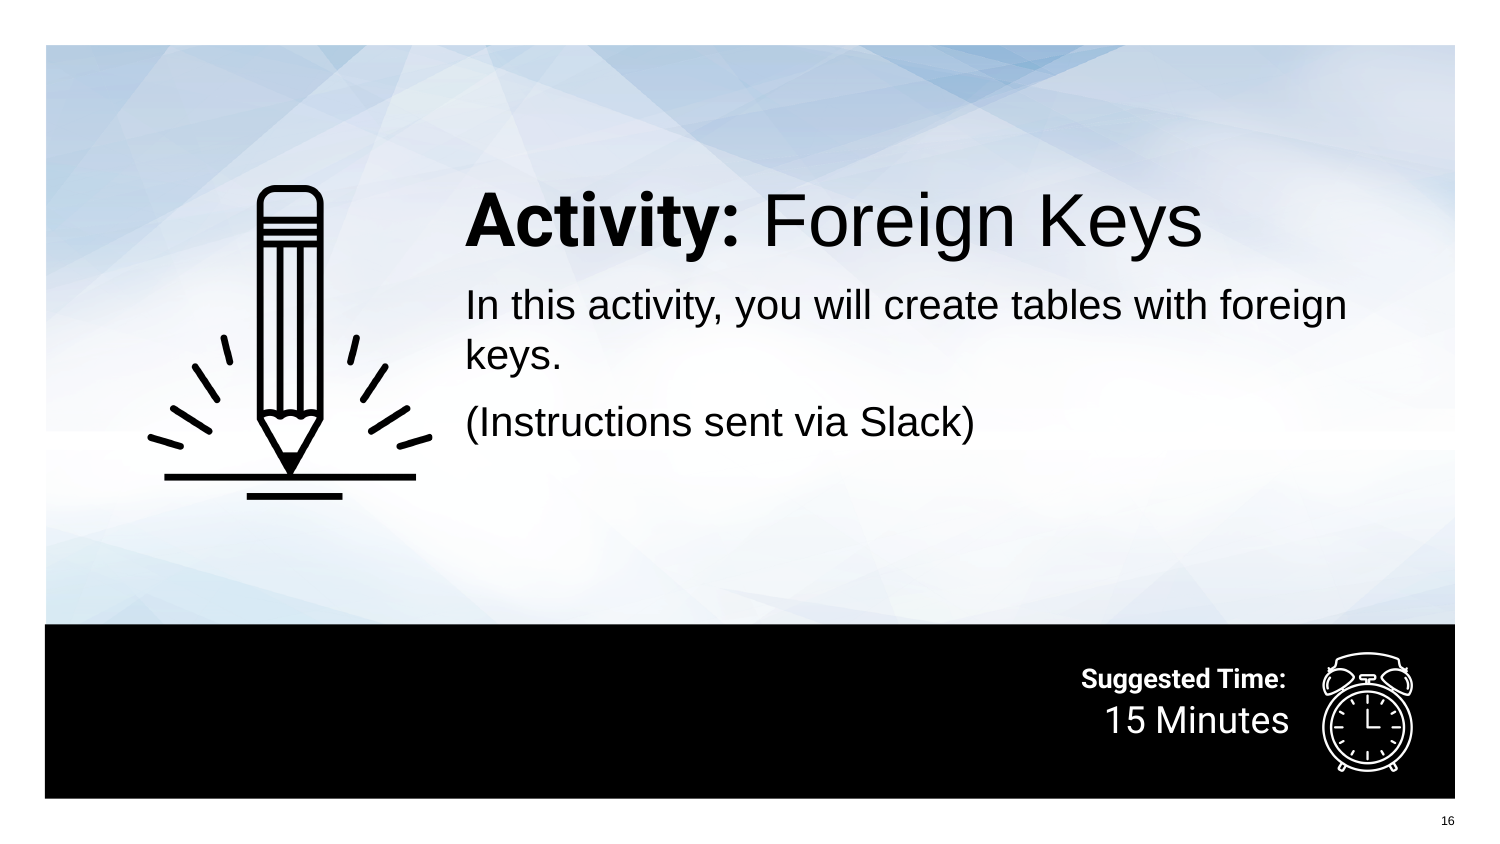

Activity: Foreign Keys
In this activity, you will create tables with foreign keys.
(Instructions sent via Slack)

# 15 Minutes

16